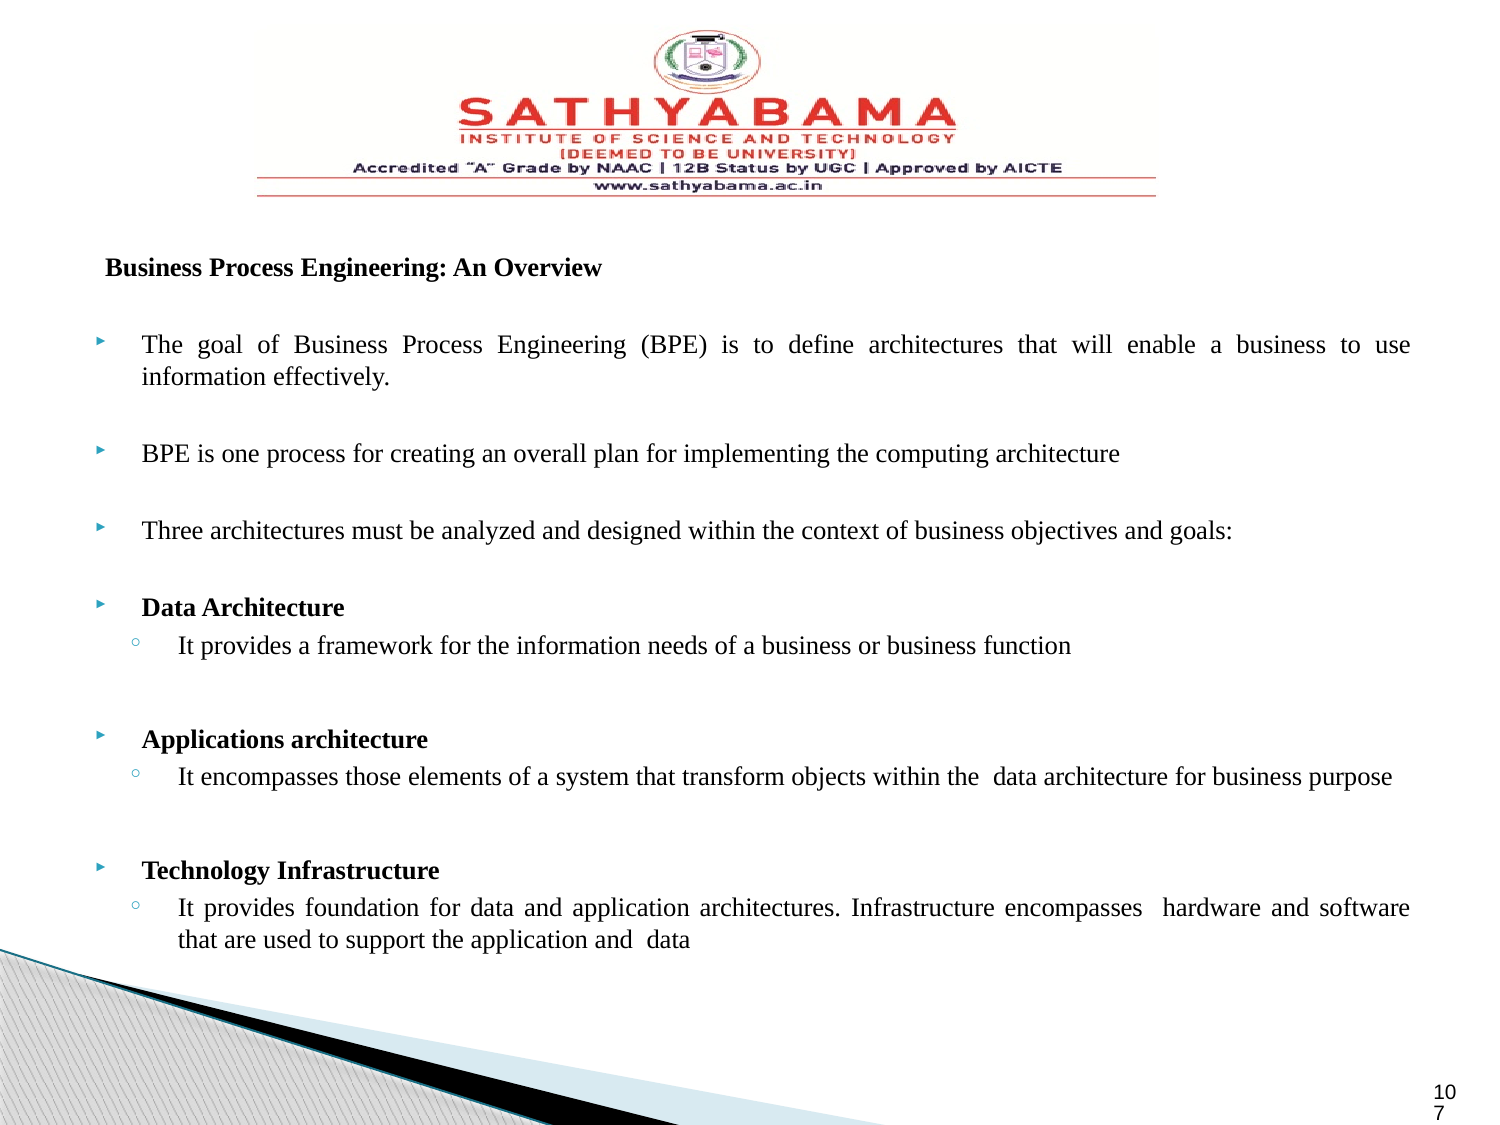

Business Process Engineering: An Overview

The goal of Business Process Engineering (BPE) is to define architectures that will enable a business to use information effectively.

BPE is one process for creating an overall plan for implementing the computing architecture

Three architectures must be analyzed and designed within the context of business objectives and goals:

Data Architecture
It provides a framework for the information needs of a business or business function

Applications architecture
It encompasses those elements of a system that transform objects within the  data architecture for business purpose

Technology Infrastructure
It provides foundation for data and application architectures. Infrastructure encompasses  hardware and software that are used to support the application and  data

107